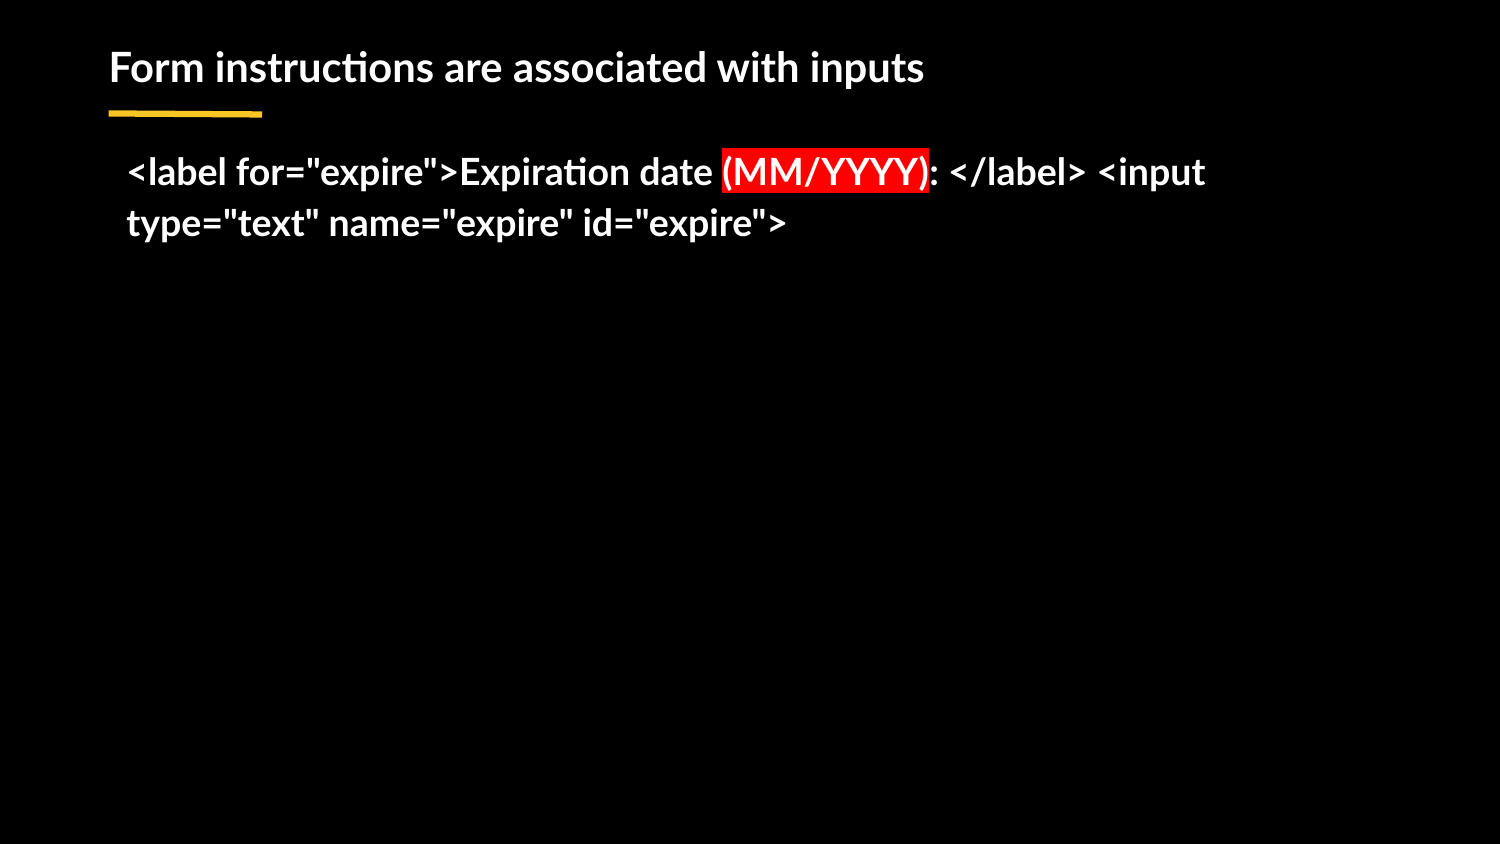

# Form instructions are associated with inputs
<label for="expire">Expiration date (MM/YYYY): </label> <input type="text" name="expire" id="expire">